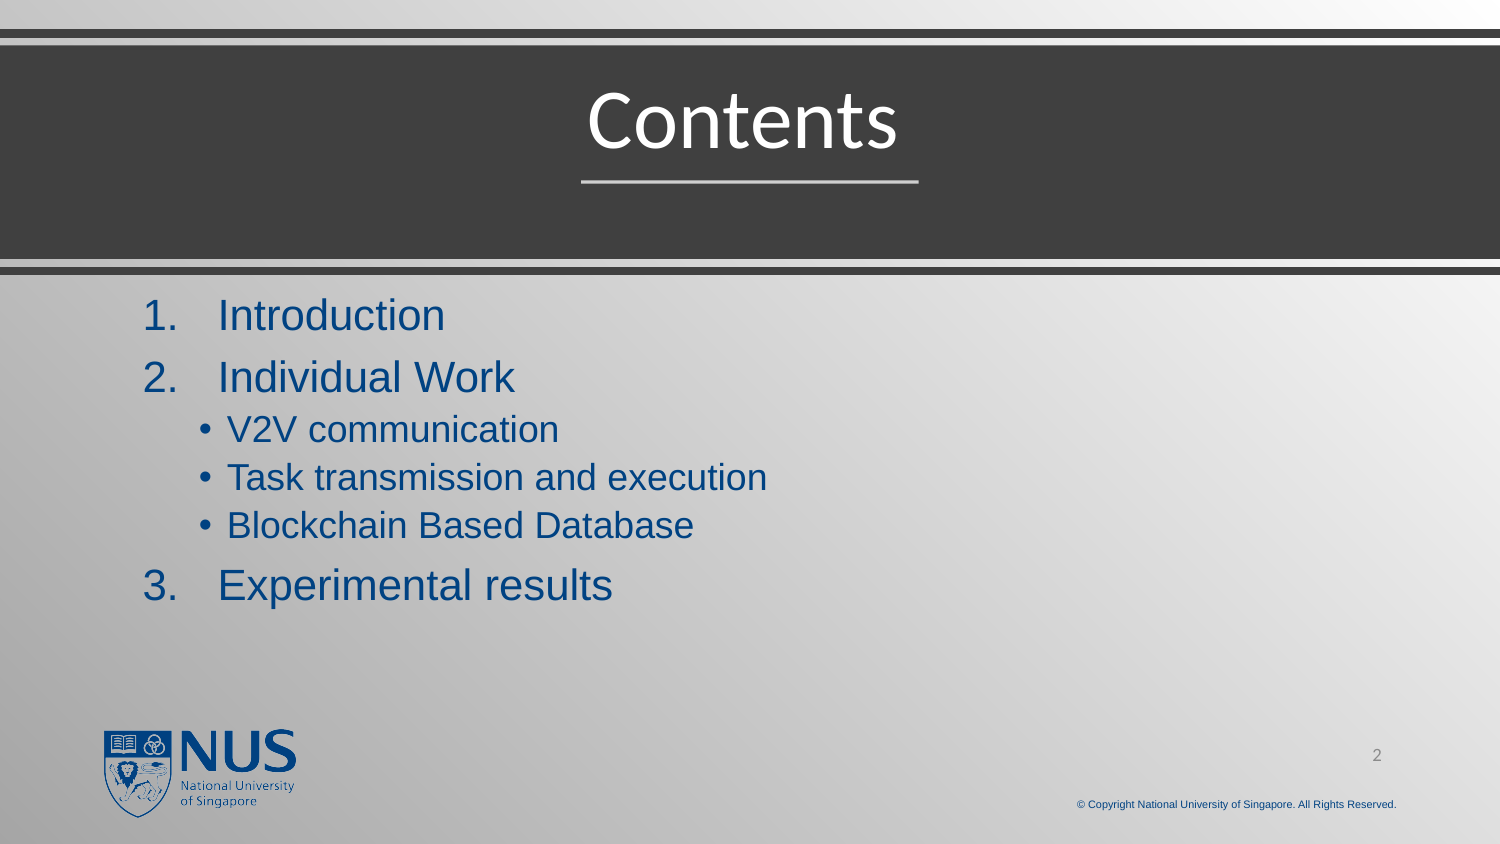

# Contents
Introduction
Individual Work
V2V communication
Task transmission and execution
Blockchain Based Database
Experimental results

2